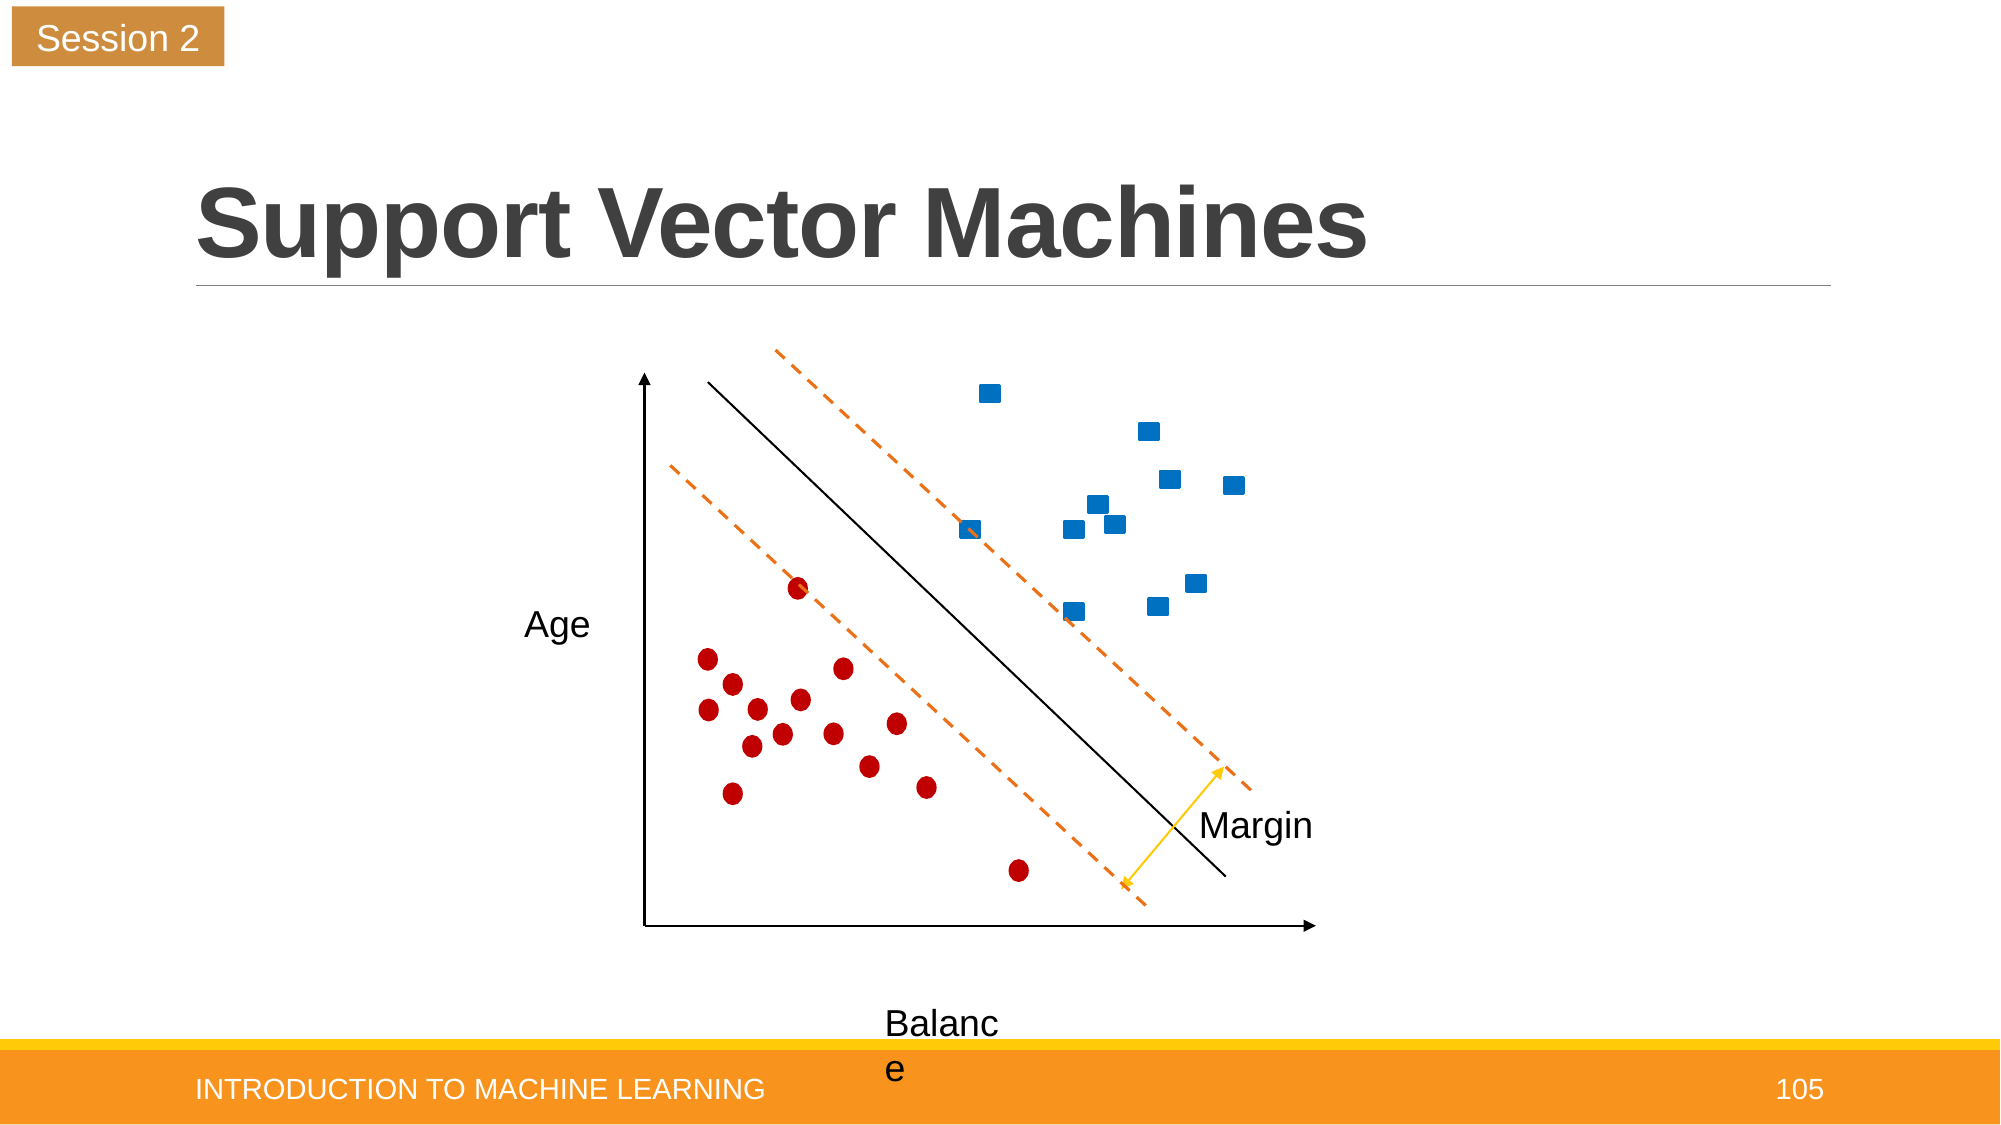

Session 2
# Support Vector Machines

Age

Margin

Balance
INTRODUCTION TO MACHINE LEARNING
105